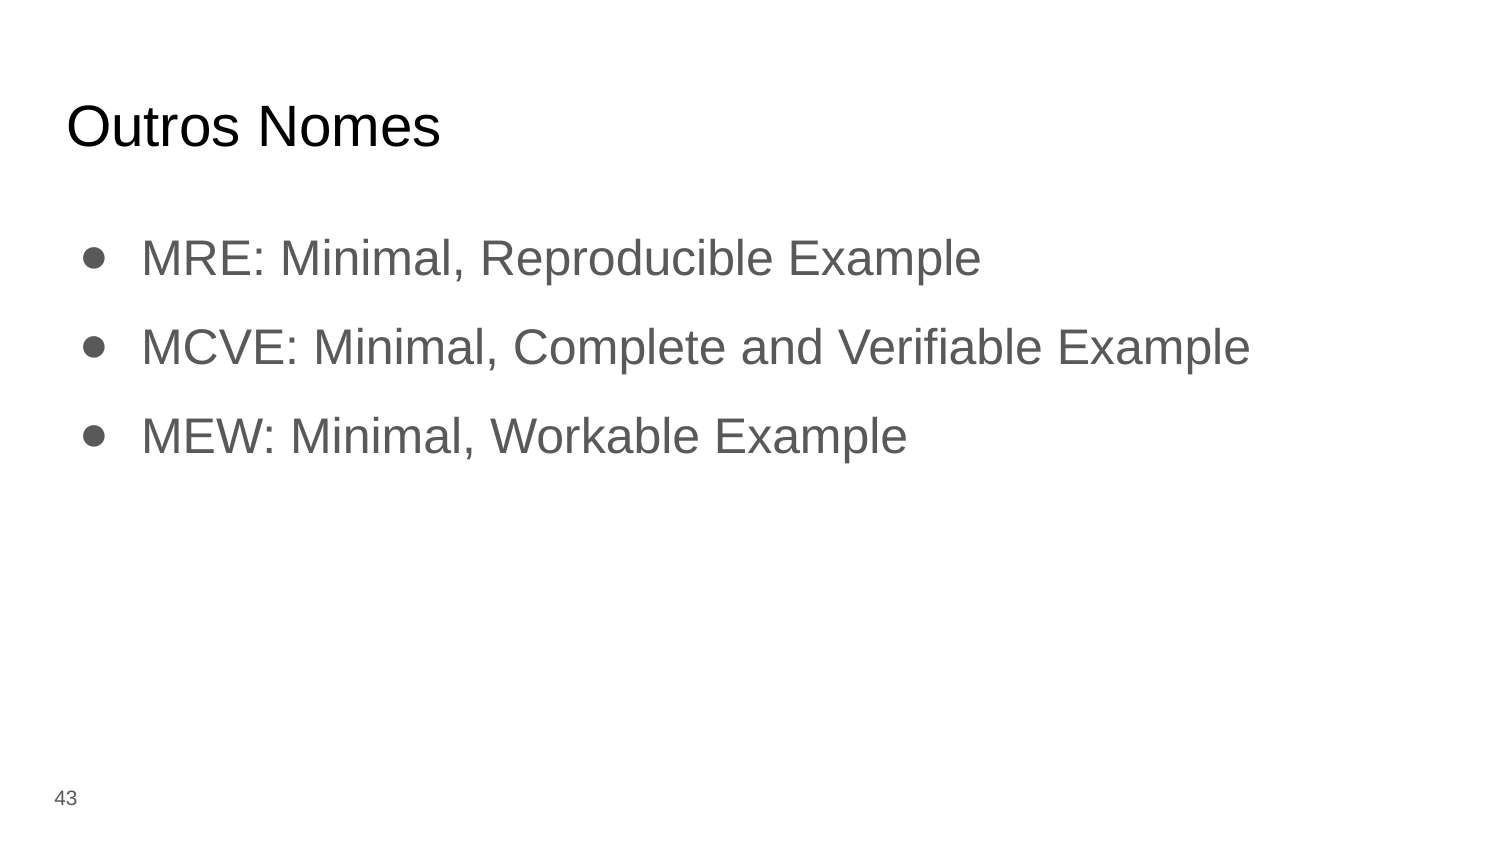

# Outros Nomes

MRE: Minimal, Reproducible Example
MCVE: Minimal, Complete and Verifiable Example
MEW: Minimal, Workable Example

43